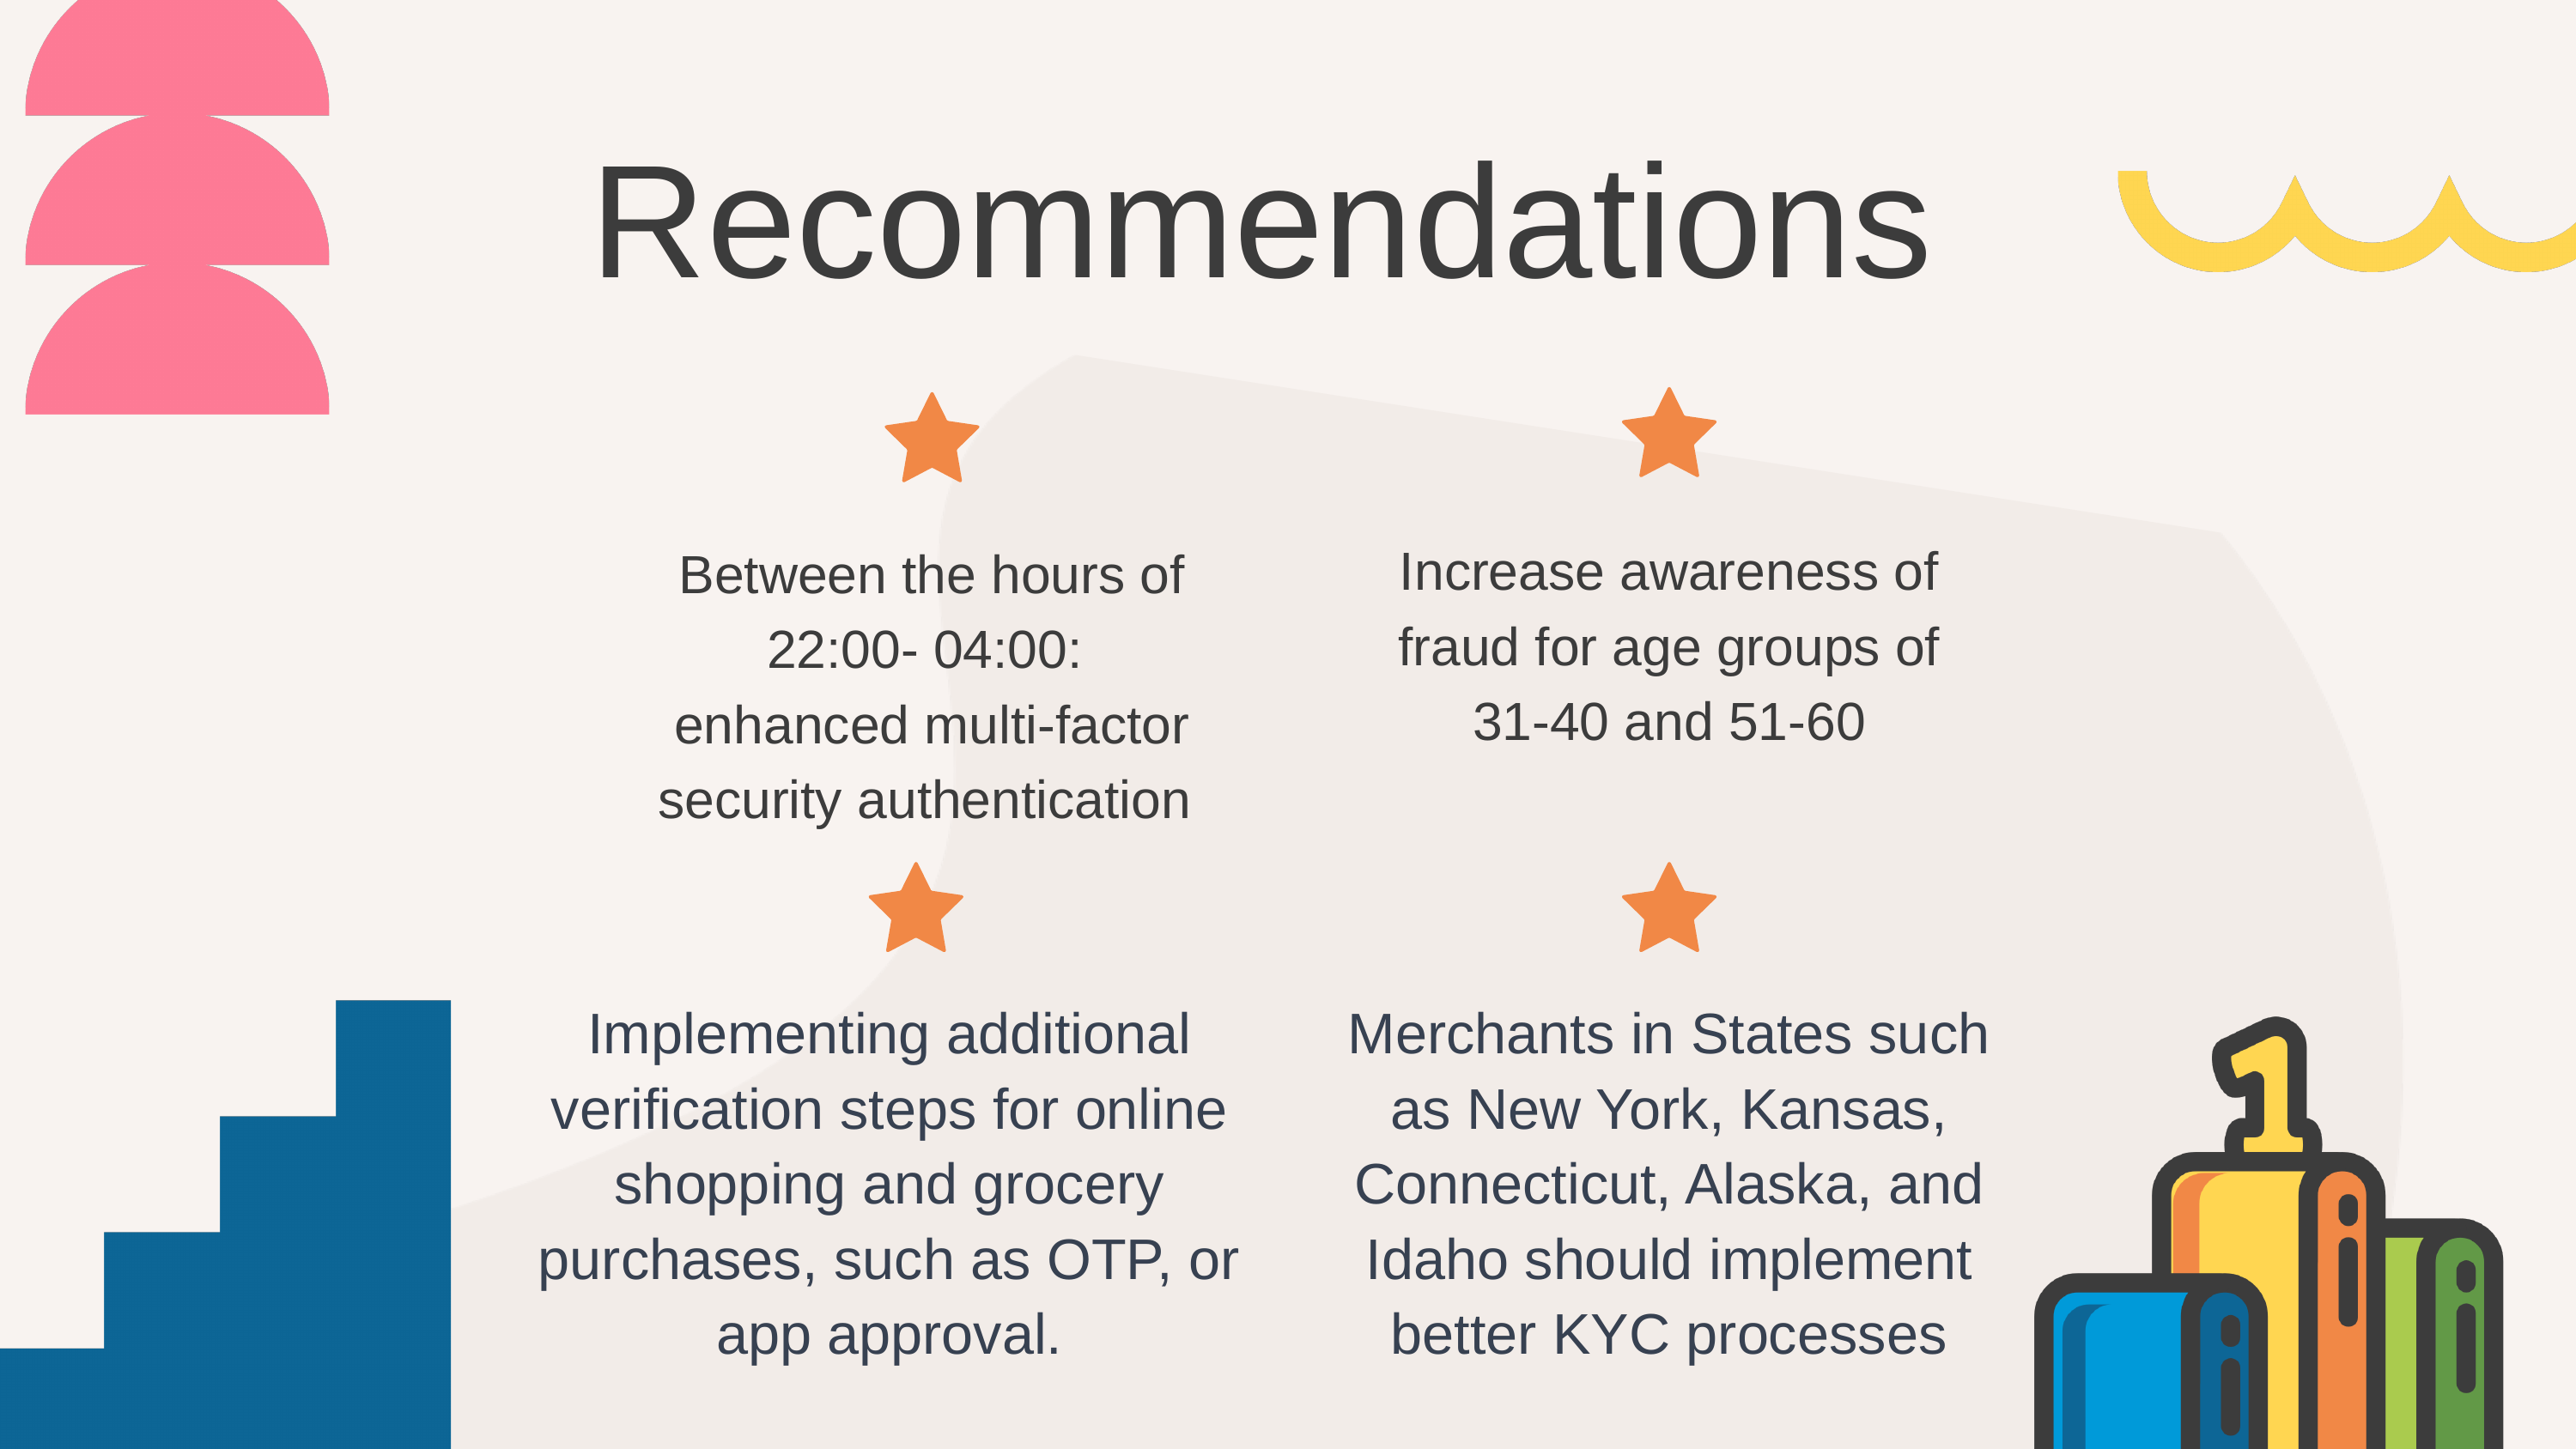

Recommendations

Increase awareness of fraud for age groups of 31-40 and 51-60
Between the hours of 22:00- 04:00:  enhanced multi-factor security authentication

Implementing additional verification steps for online shopping and grocery purchases, such as OTP, or app approval.
Merchants in States such as New York, Kansas, Connecticut, Alaska, and Idaho should implement better KYC processes